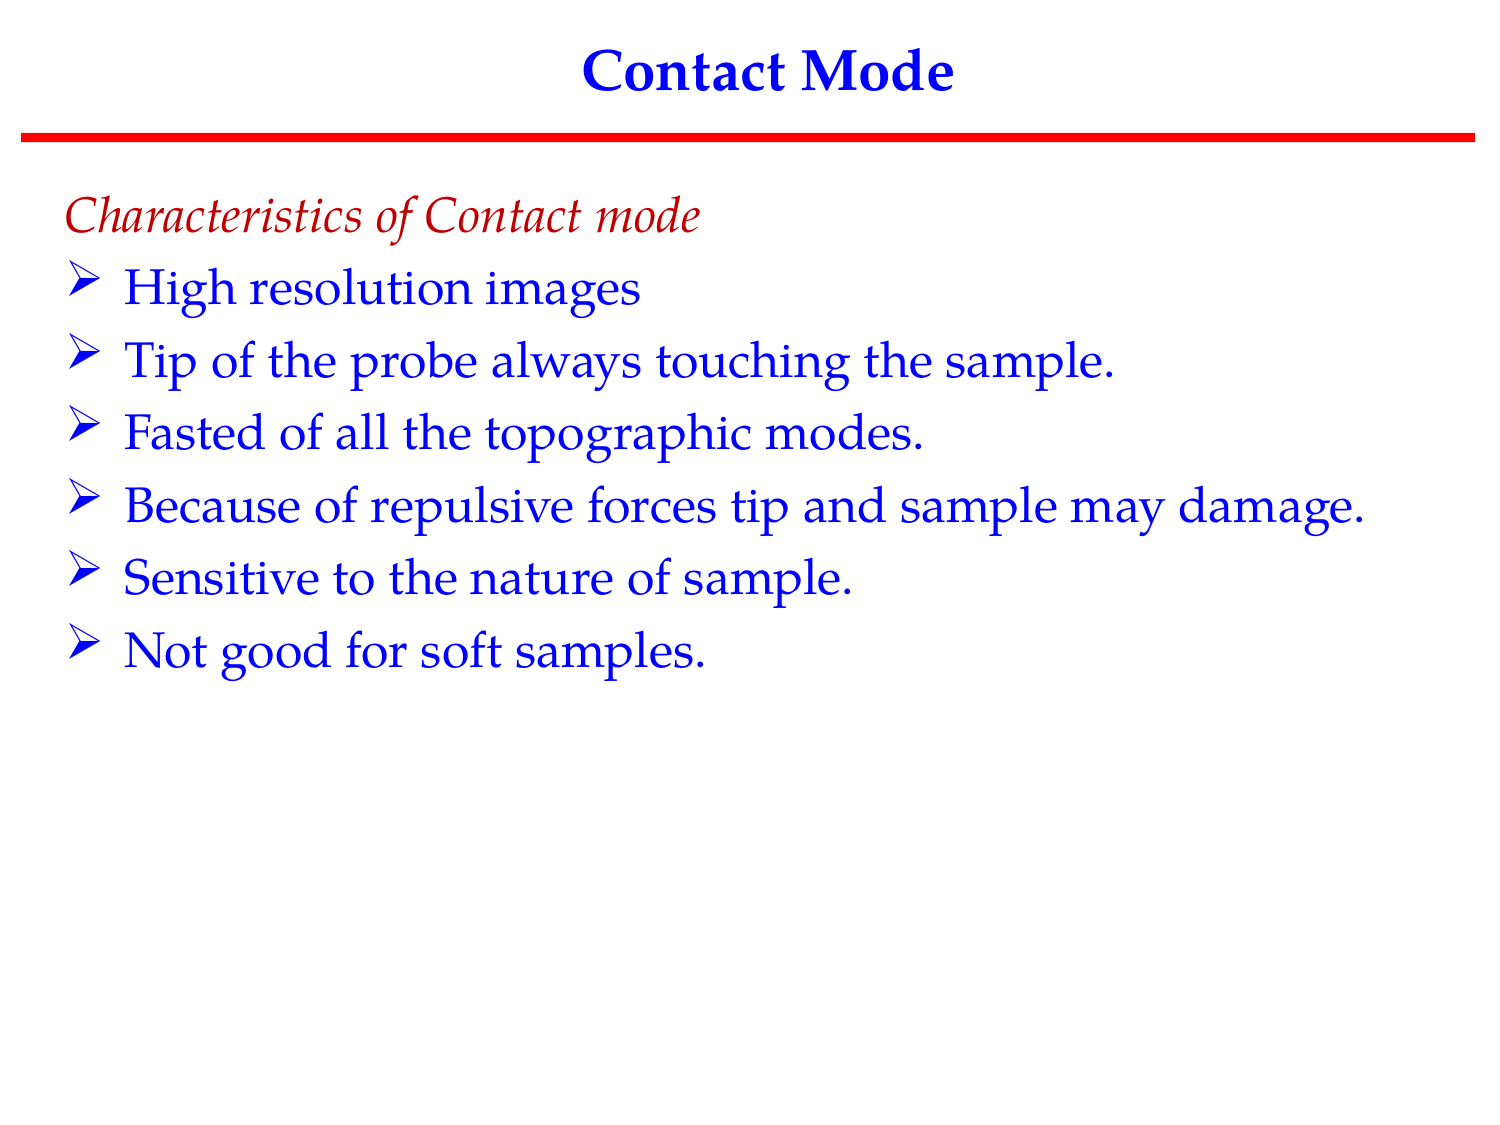

Contact Mode

Characteristics of Contact mode
High resolution images
Tip of the probe always touching the sample.
Fasted of all the topographic modes.
Because of repulsive forces tip and sample may damage.
Sensitive to the nature of sample.
Not good for soft samples.